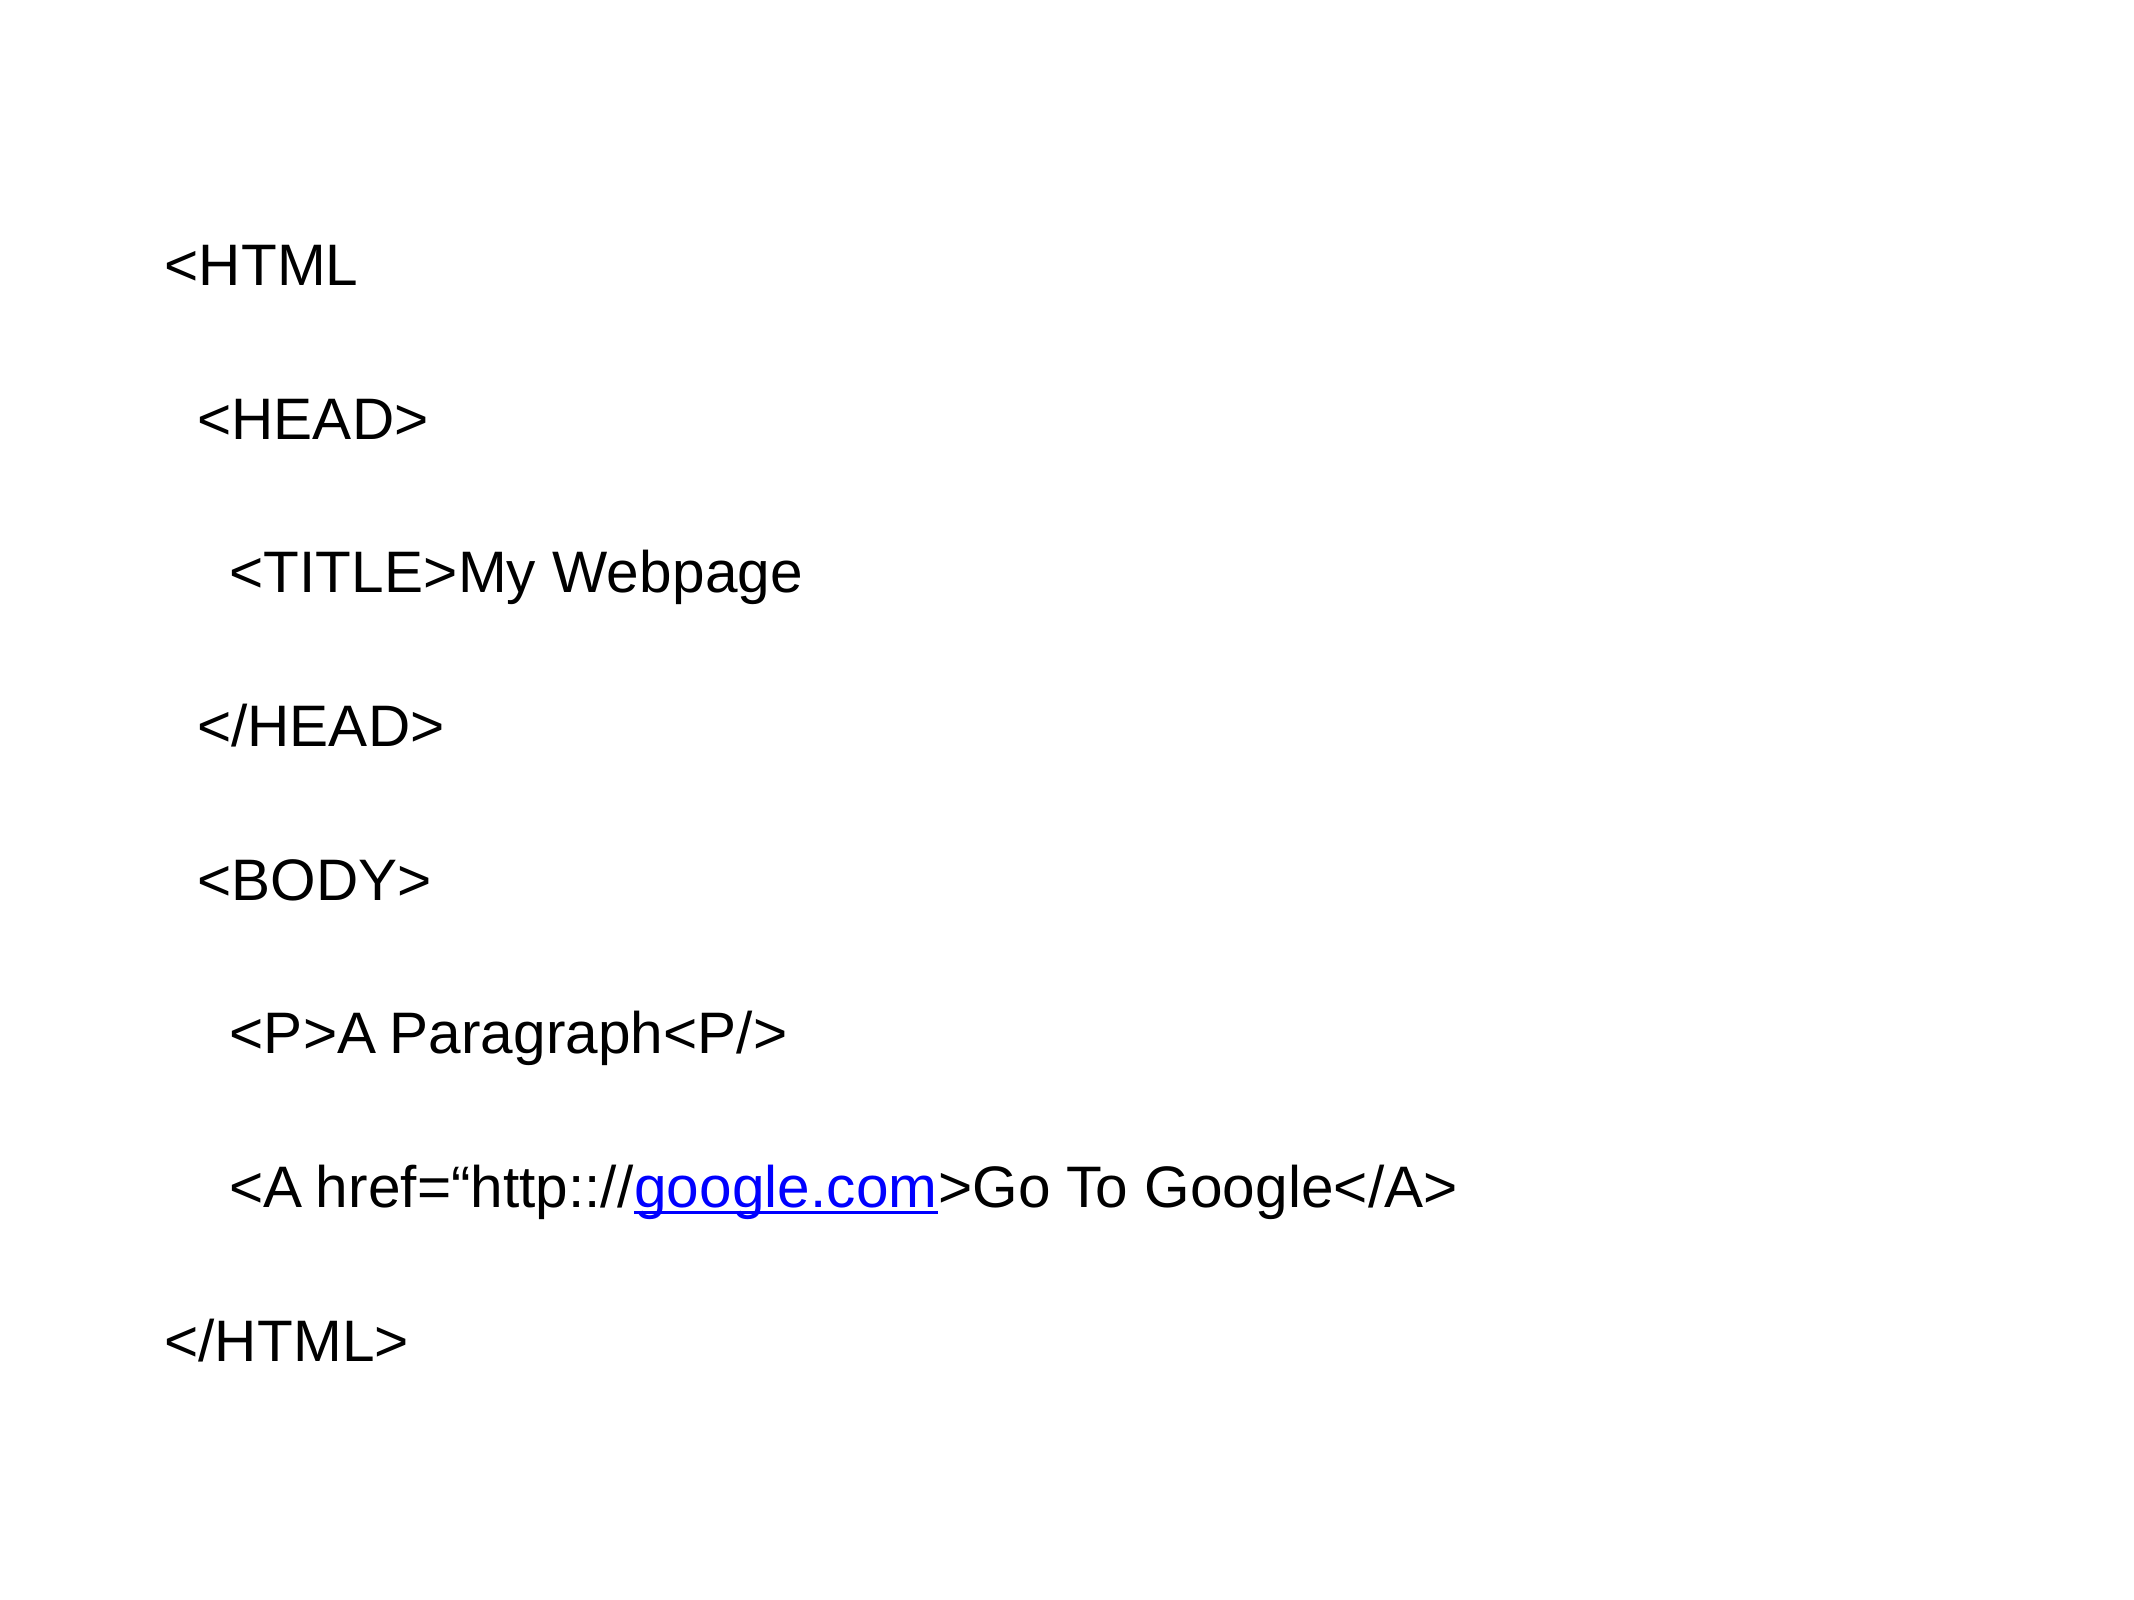

<HTML
  <HEAD>
    <TITLE>My Webpage
  </HEAD>
  <BODY>
    <P>A Paragraph<P/>
    <A href=“http:://google.com>Go To Google</A>
</HTML>